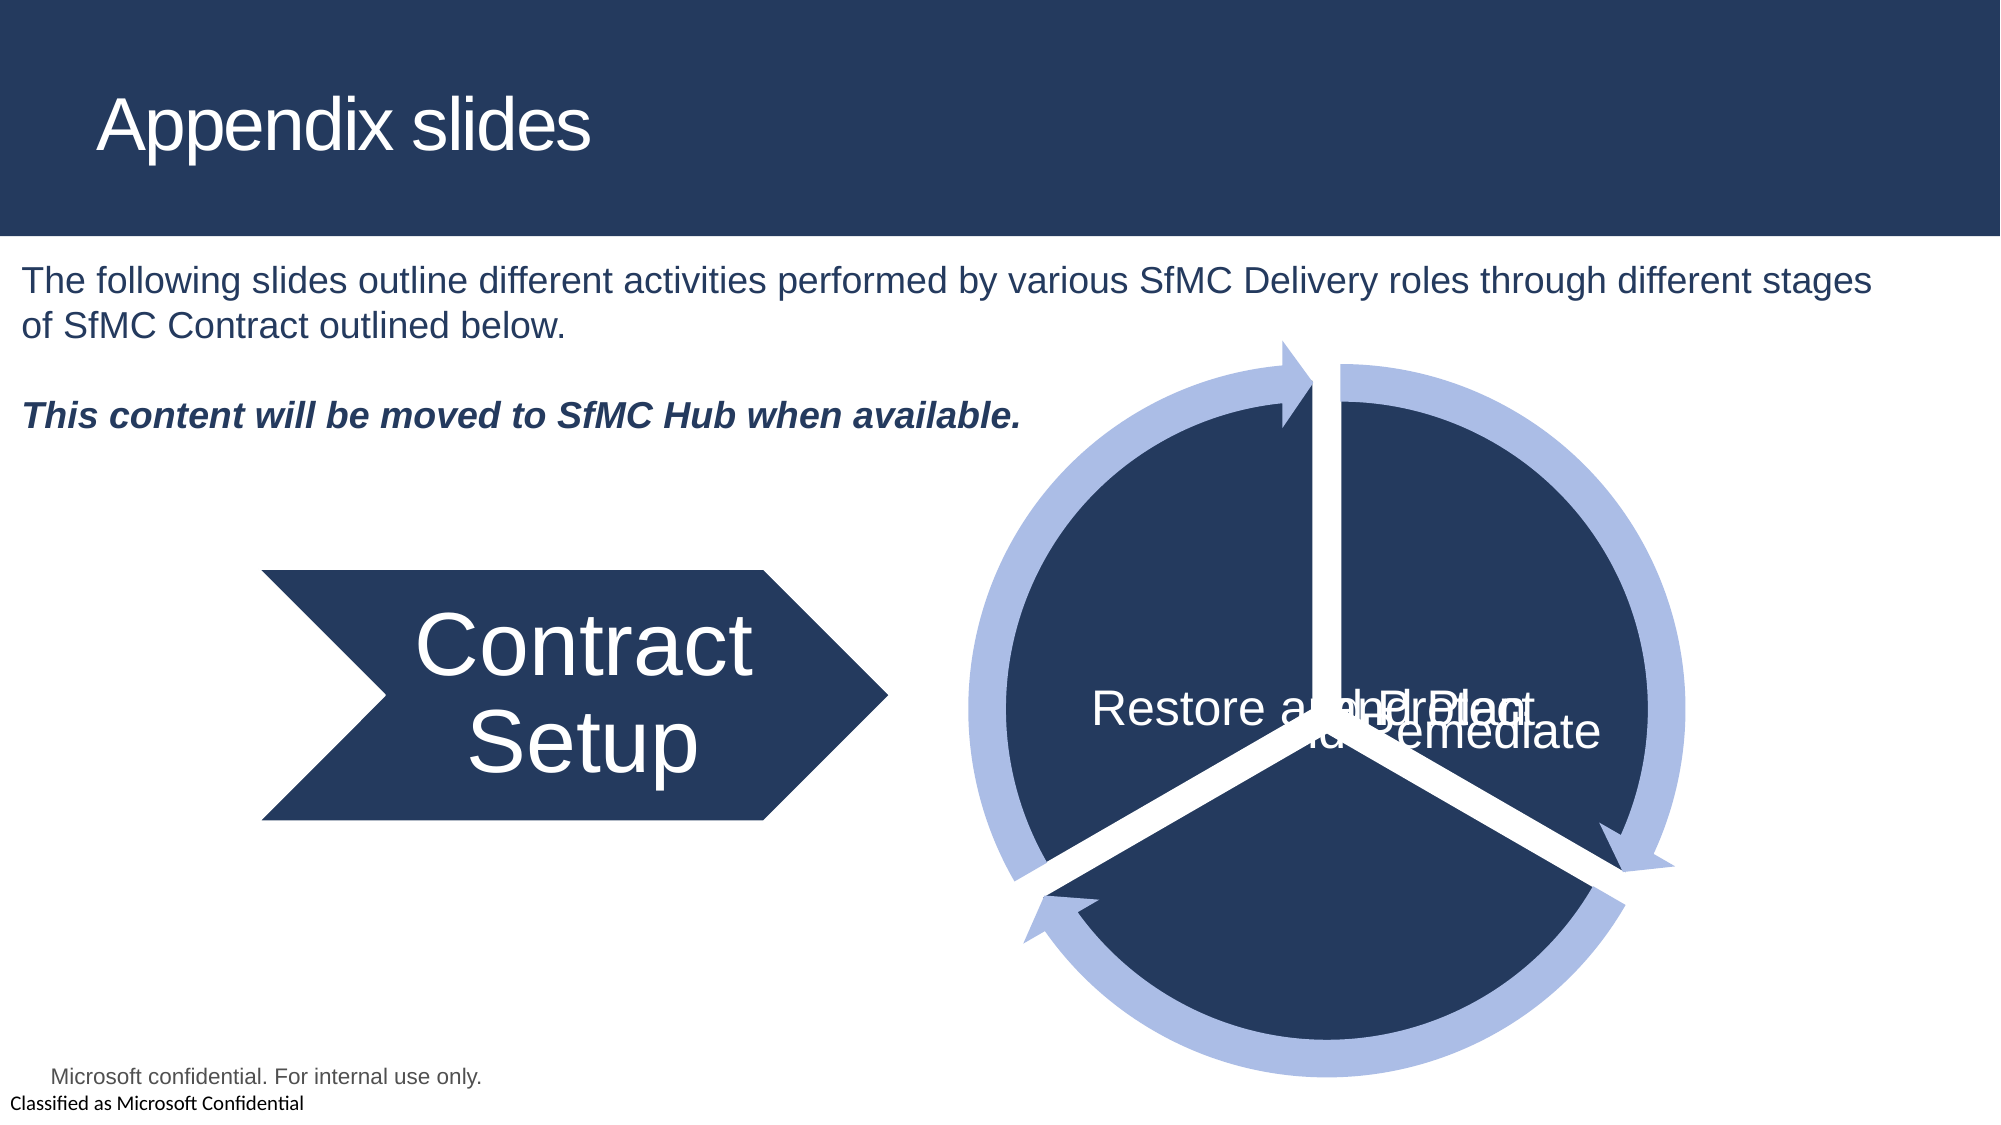

# Appendix slides
The following slides outline different activities performed by various SfMC Delivery roles through different stages of SfMC Contract outlined below.

This content will be moved to SfMC Hub when available.
Assess and Plan
Optimize and Remediate
Restore and Protect
Contract Setup